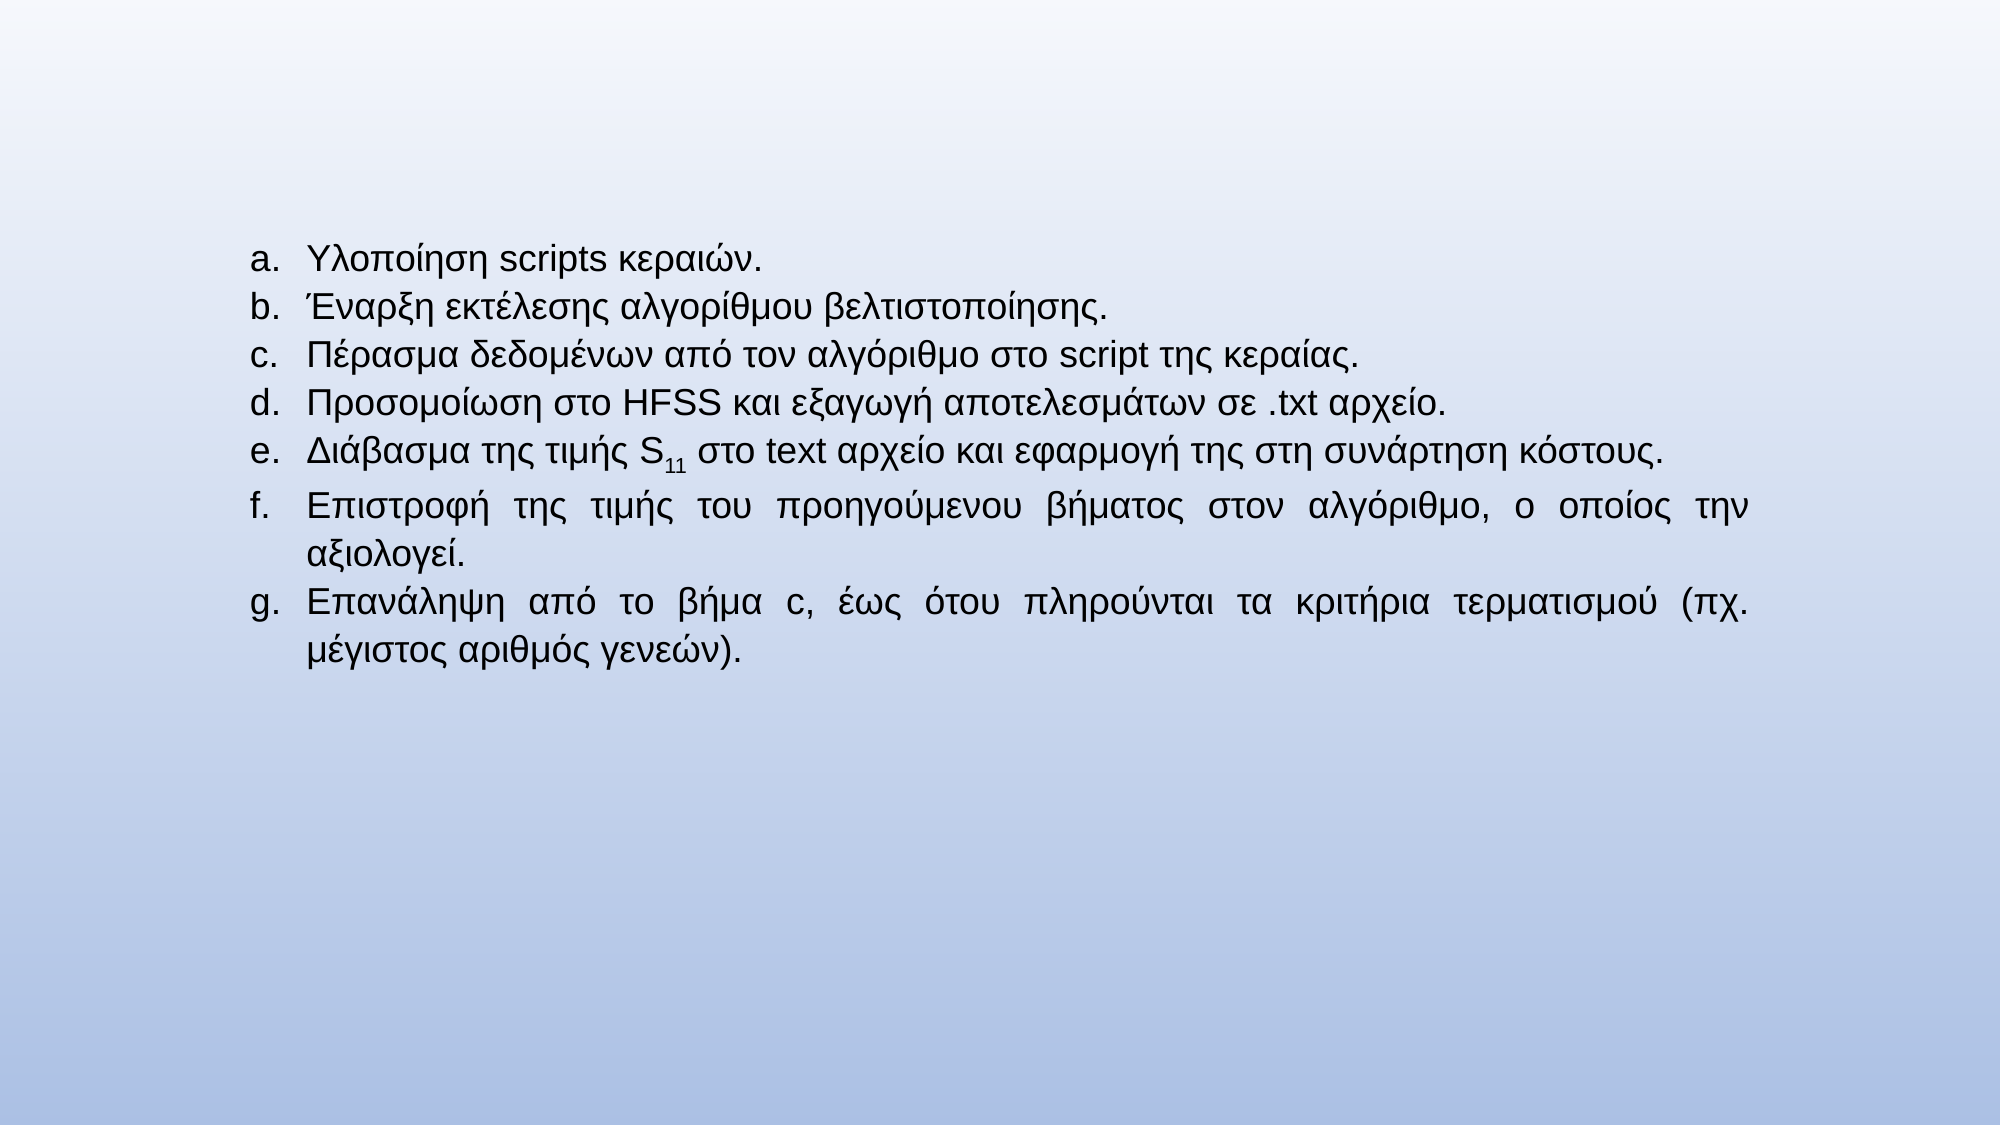

# Υλοποίηση scripts κεραιών.
Έναρξη εκτέλεσης αλγορίθμου βελτιστοποίησης.
Πέρασμα δεδομένων από τον αλγόριθμο στο script της κεραίας.
Προσομοίωση στο HFSS και εξαγωγή αποτελεσμάτων σε .txt αρχείο.
Διάβασμα της τιμής S11 στο text αρχείο και εφαρμογή της στη συνάρτηση κόστους.
Επιστροφή της τιμής του προηγούμενου βήματος στον αλγόριθμο, ο οποίος την αξιολογεί.
Επανάληψη από το βήμα c, έως ότου πληρούνται τα κριτήρια τερματισμού (πχ. μέγιστος αριθμός γενεών).